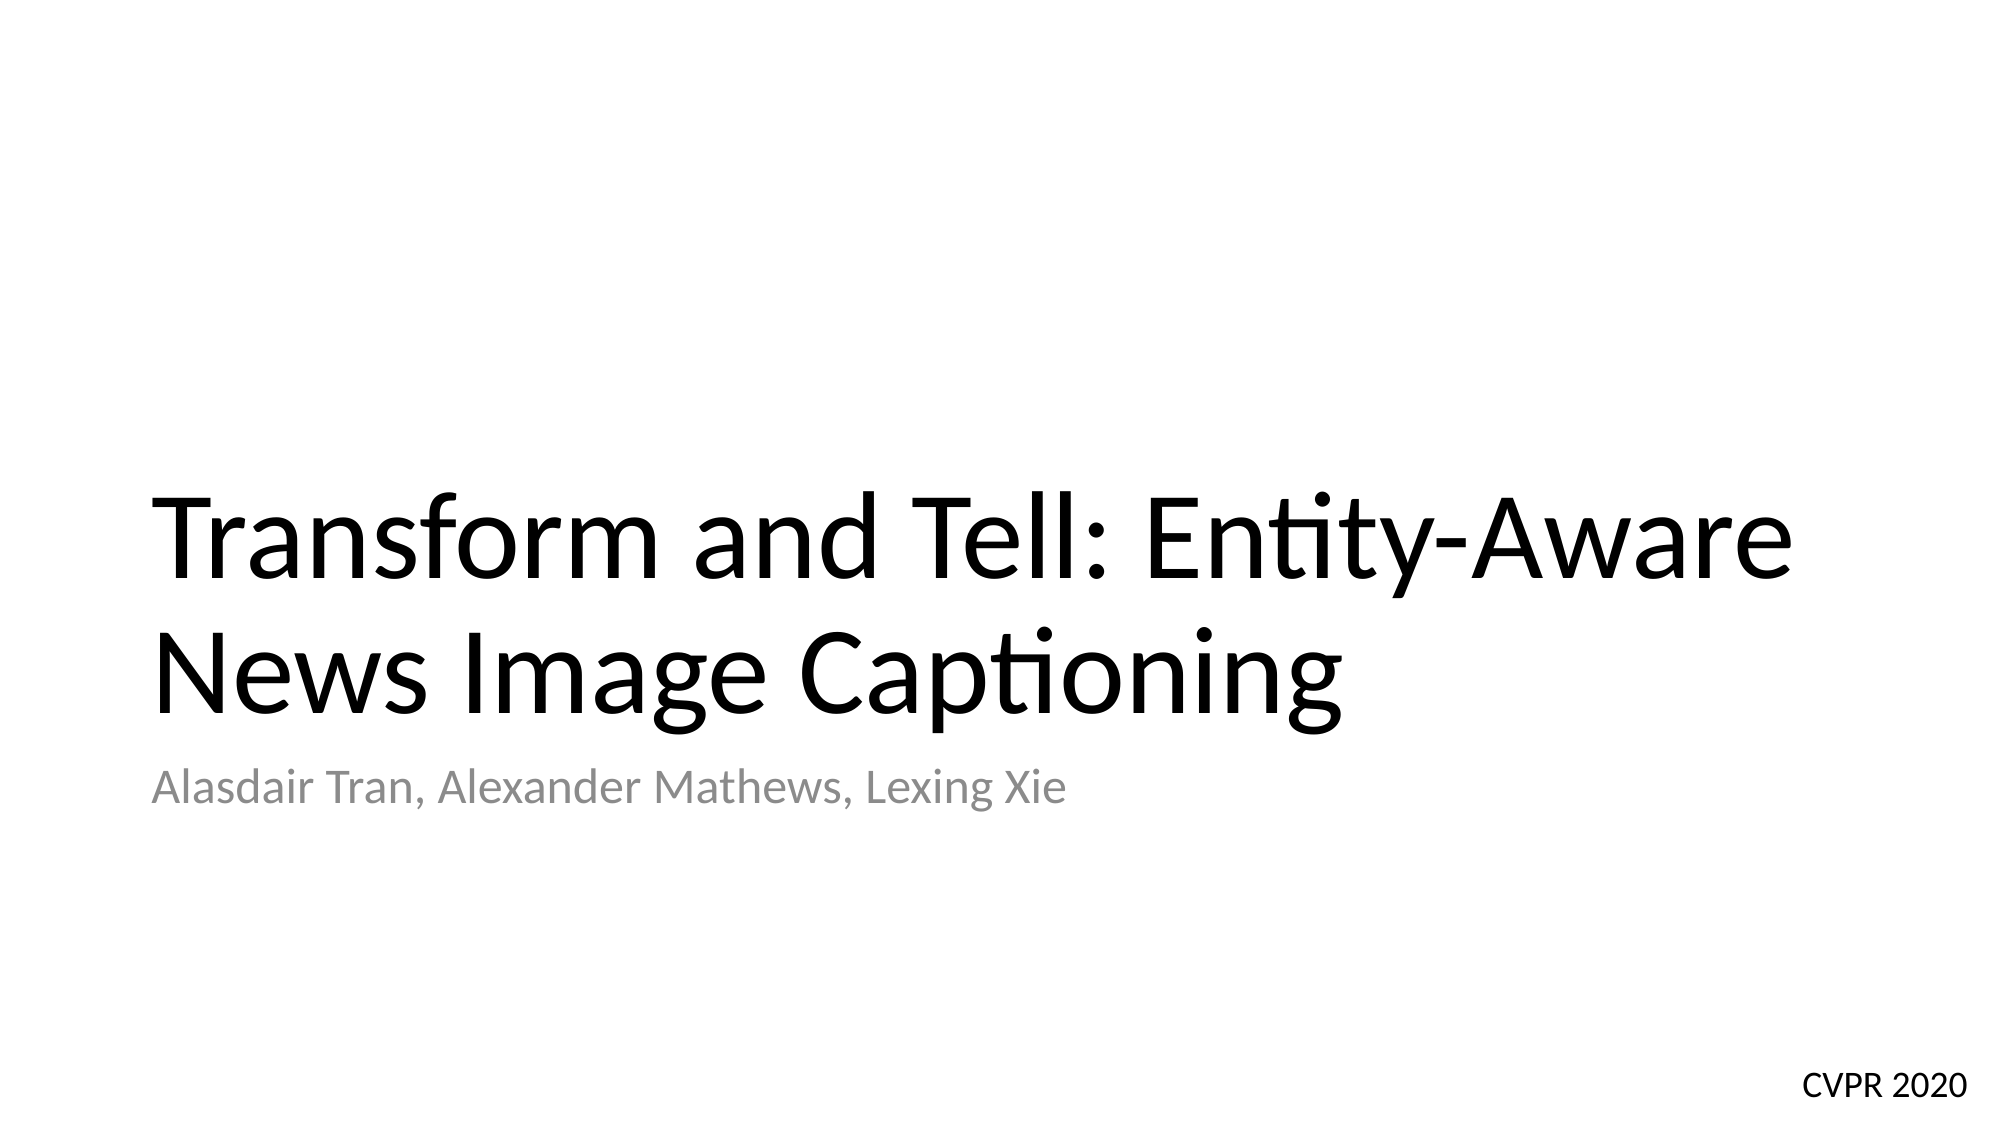

# Transform and Tell: Entity-Aware News Image Captioning
Alasdair Tran, Alexander Mathews, Lexing Xie
CVPR 2020